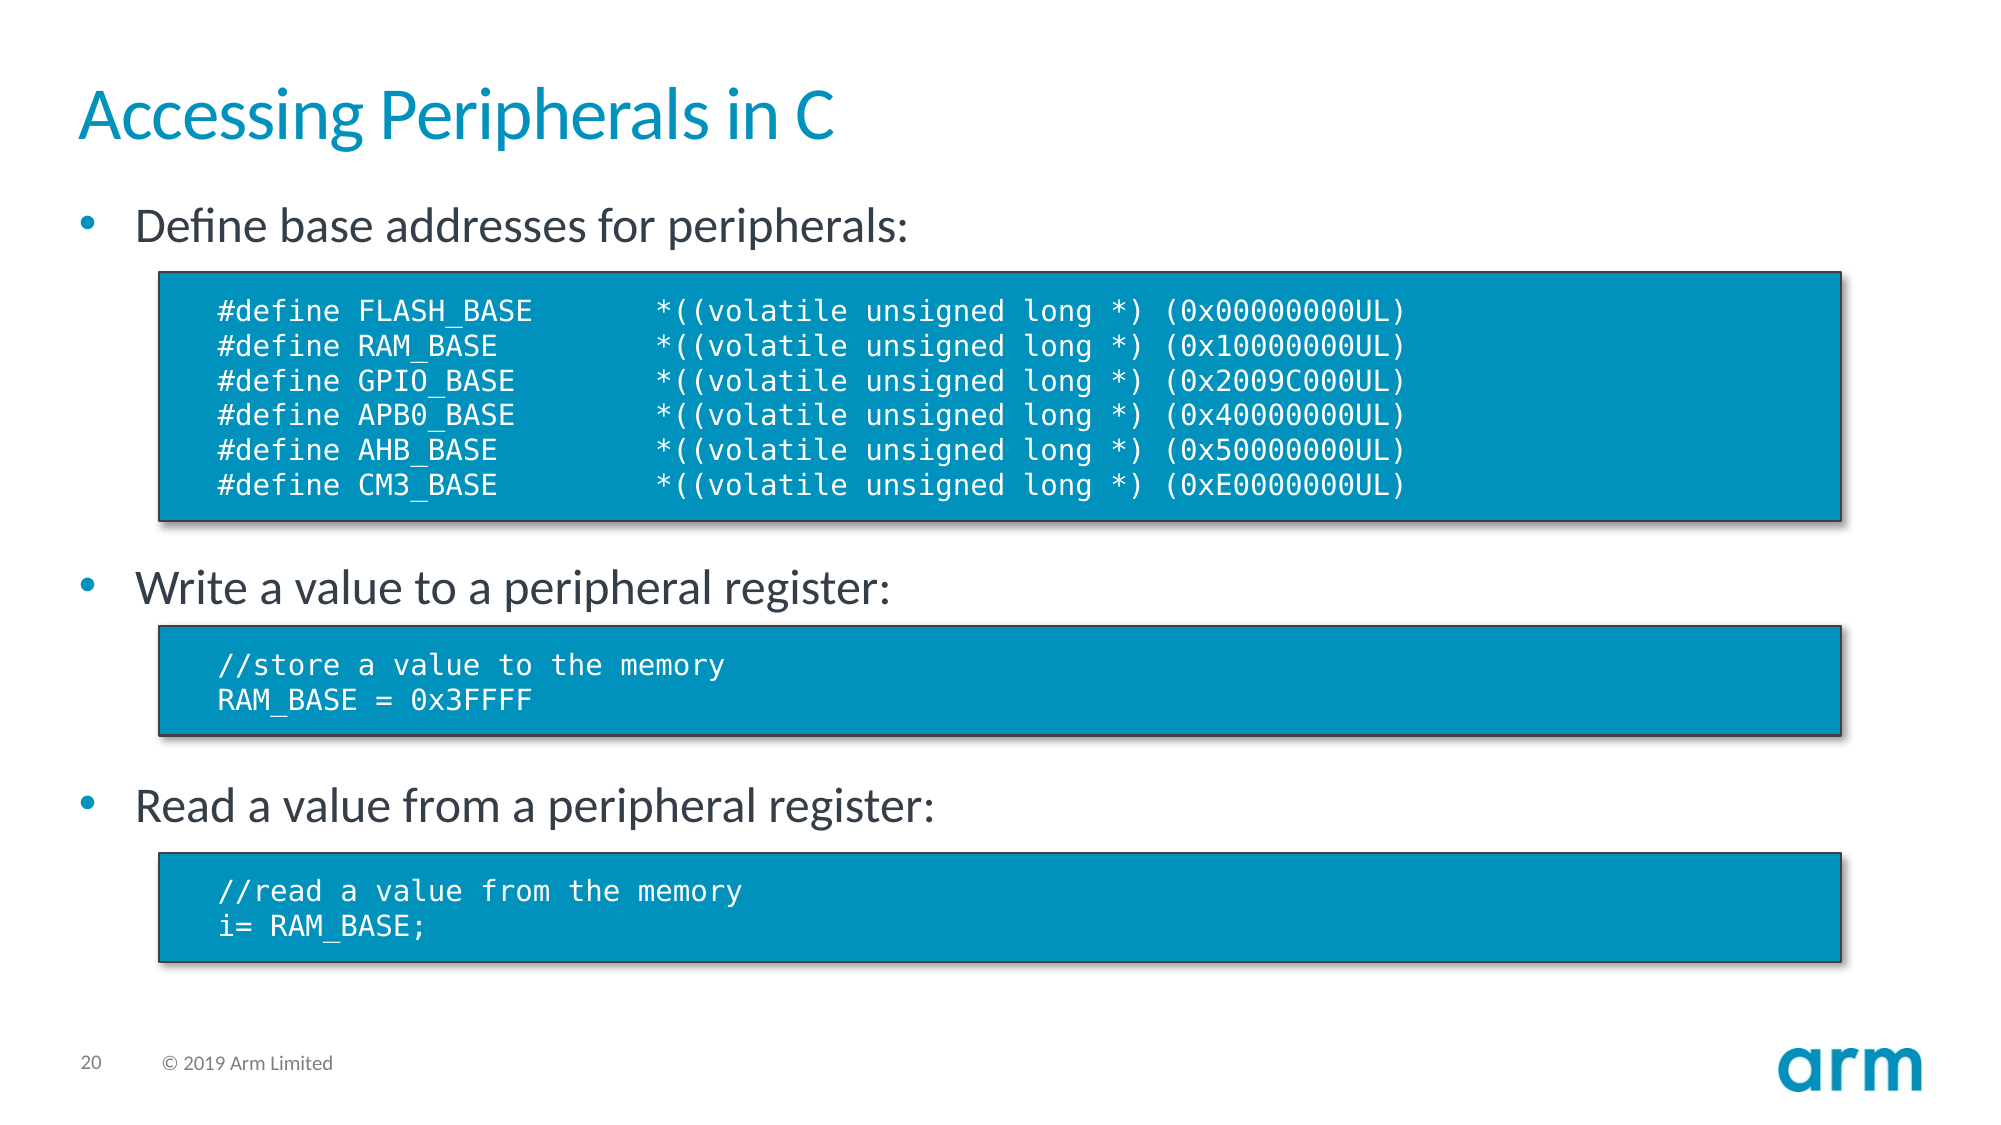

# Accessing Peripherals in C
Define base addresses for peripherals:

Write a value to a peripheral register:

Read a value from a peripheral register:
#define FLASH_BASE       *((volatile unsigned long *) (0x00000000UL)
#define RAM_BASE         *((volatile unsigned long *) (0x10000000UL)
#define GPIO_BASE        *((volatile unsigned long *) (0x2009C000UL)
#define APB0_BASE        *((volatile unsigned long *) (0x40000000UL)
#define AHB_BASE         *((volatile unsigned long *) (0x50000000UL)
#define CM3_BASE         *((volatile unsigned long *) (0xE0000000UL)
//store a value to the memory
RAM_BASE = 0x3FFFF
//read a value from the memory
i= RAM_BASE;